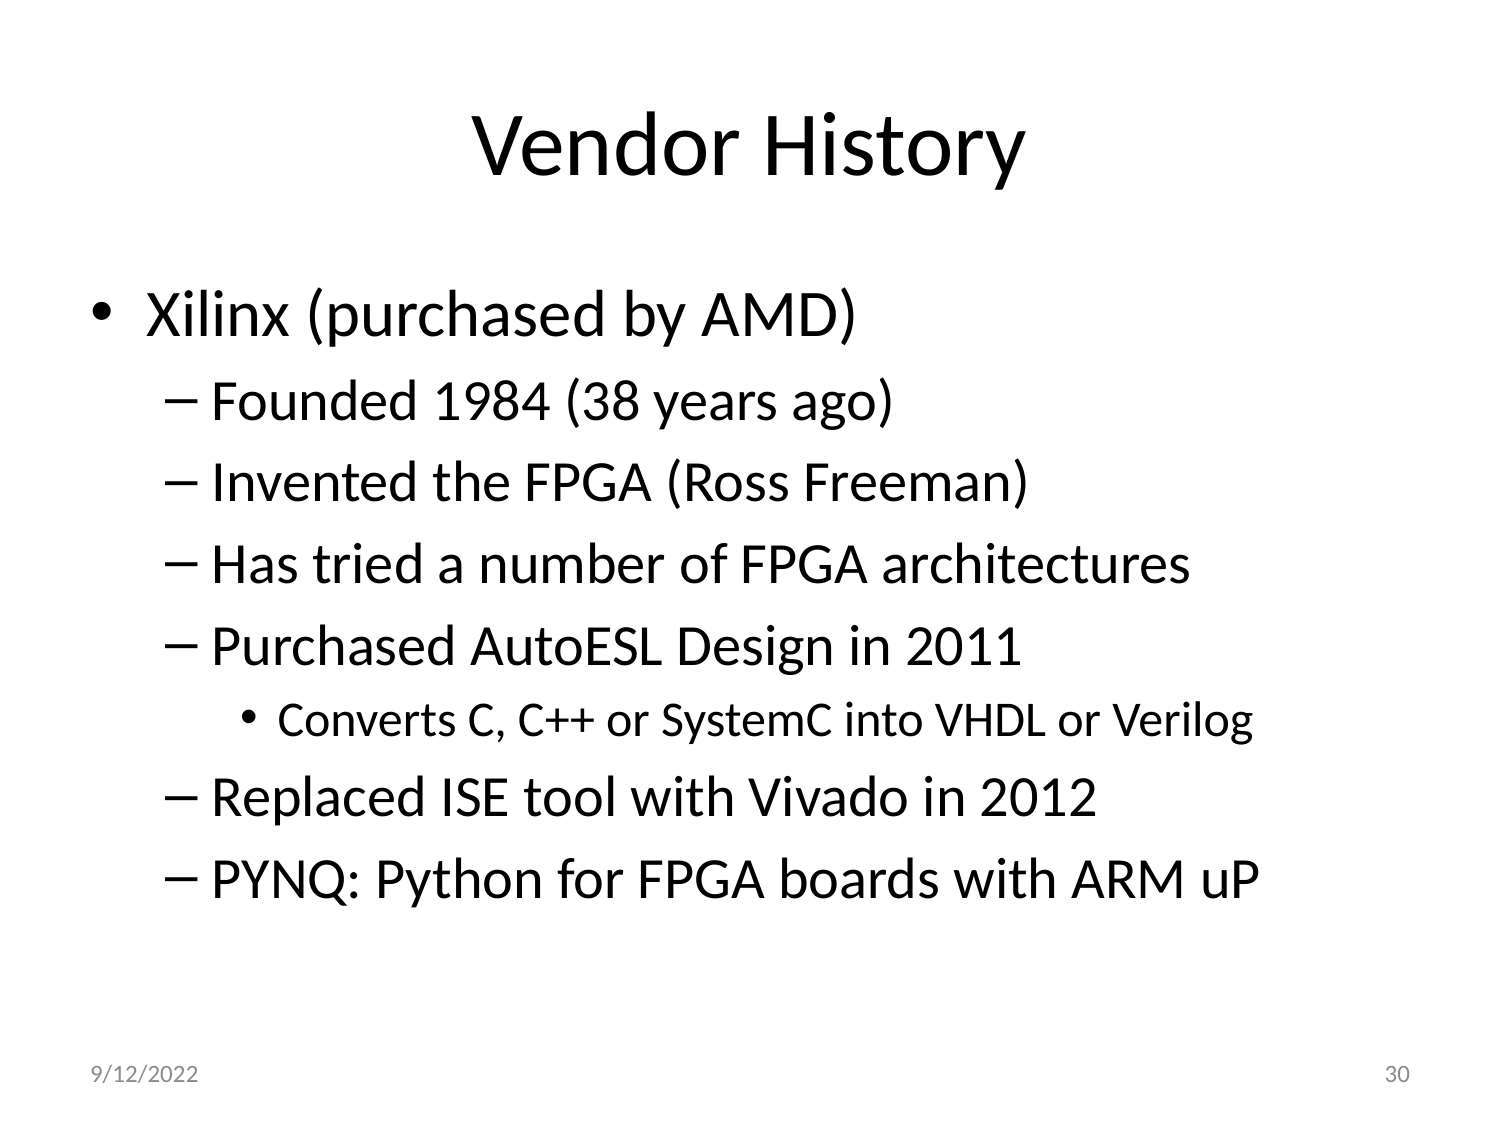

# Vendor History
Xilinx (purchased by AMD)
Founded 1984 (38 years ago)
Invented the FPGA (Ross Freeman)
Has tried a number of FPGA architectures
Purchased AutoESL Design in 2011
Converts C, C++ or SystemC into VHDL or Verilog
Replaced ISE tool with Vivado in 2012
PYNQ: Python for FPGA boards with ARM uP

9/12/2022
30